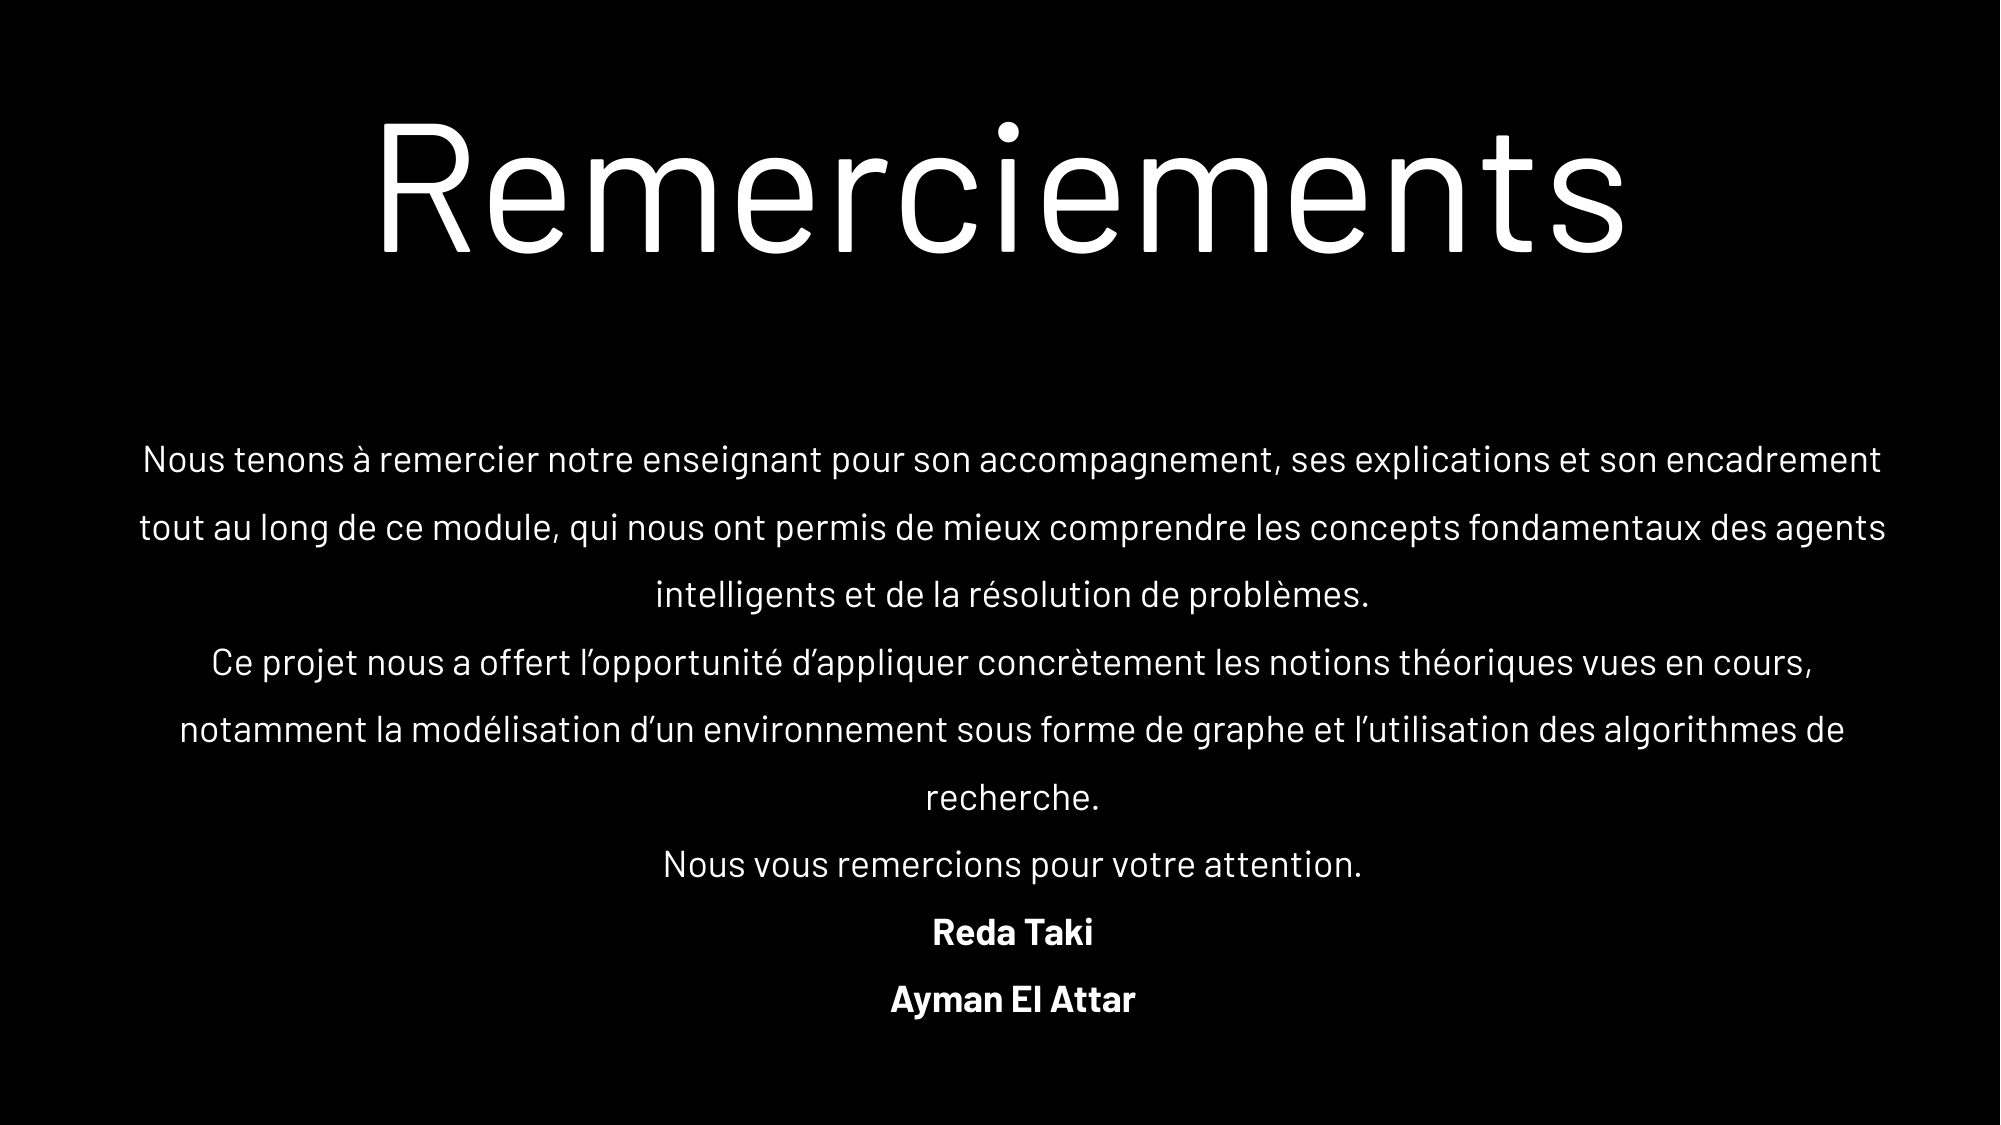

Remerciements
Nous tenons à remercier notre enseignant pour son accompagnement, ses explications et son encadrement tout au long de ce module, qui nous ont permis de mieux comprendre les concepts fondamentaux des agents intelligents et de la résolution de problèmes.
Ce projet nous a offert l’opportunité d’appliquer concrètement les notions théoriques vues en cours, notamment la modélisation d’un environnement sous forme de graphe et l’utilisation des algorithmes de recherche.
Nous vous remercions pour votre attention.
Reda Taki
Ayman El Attar